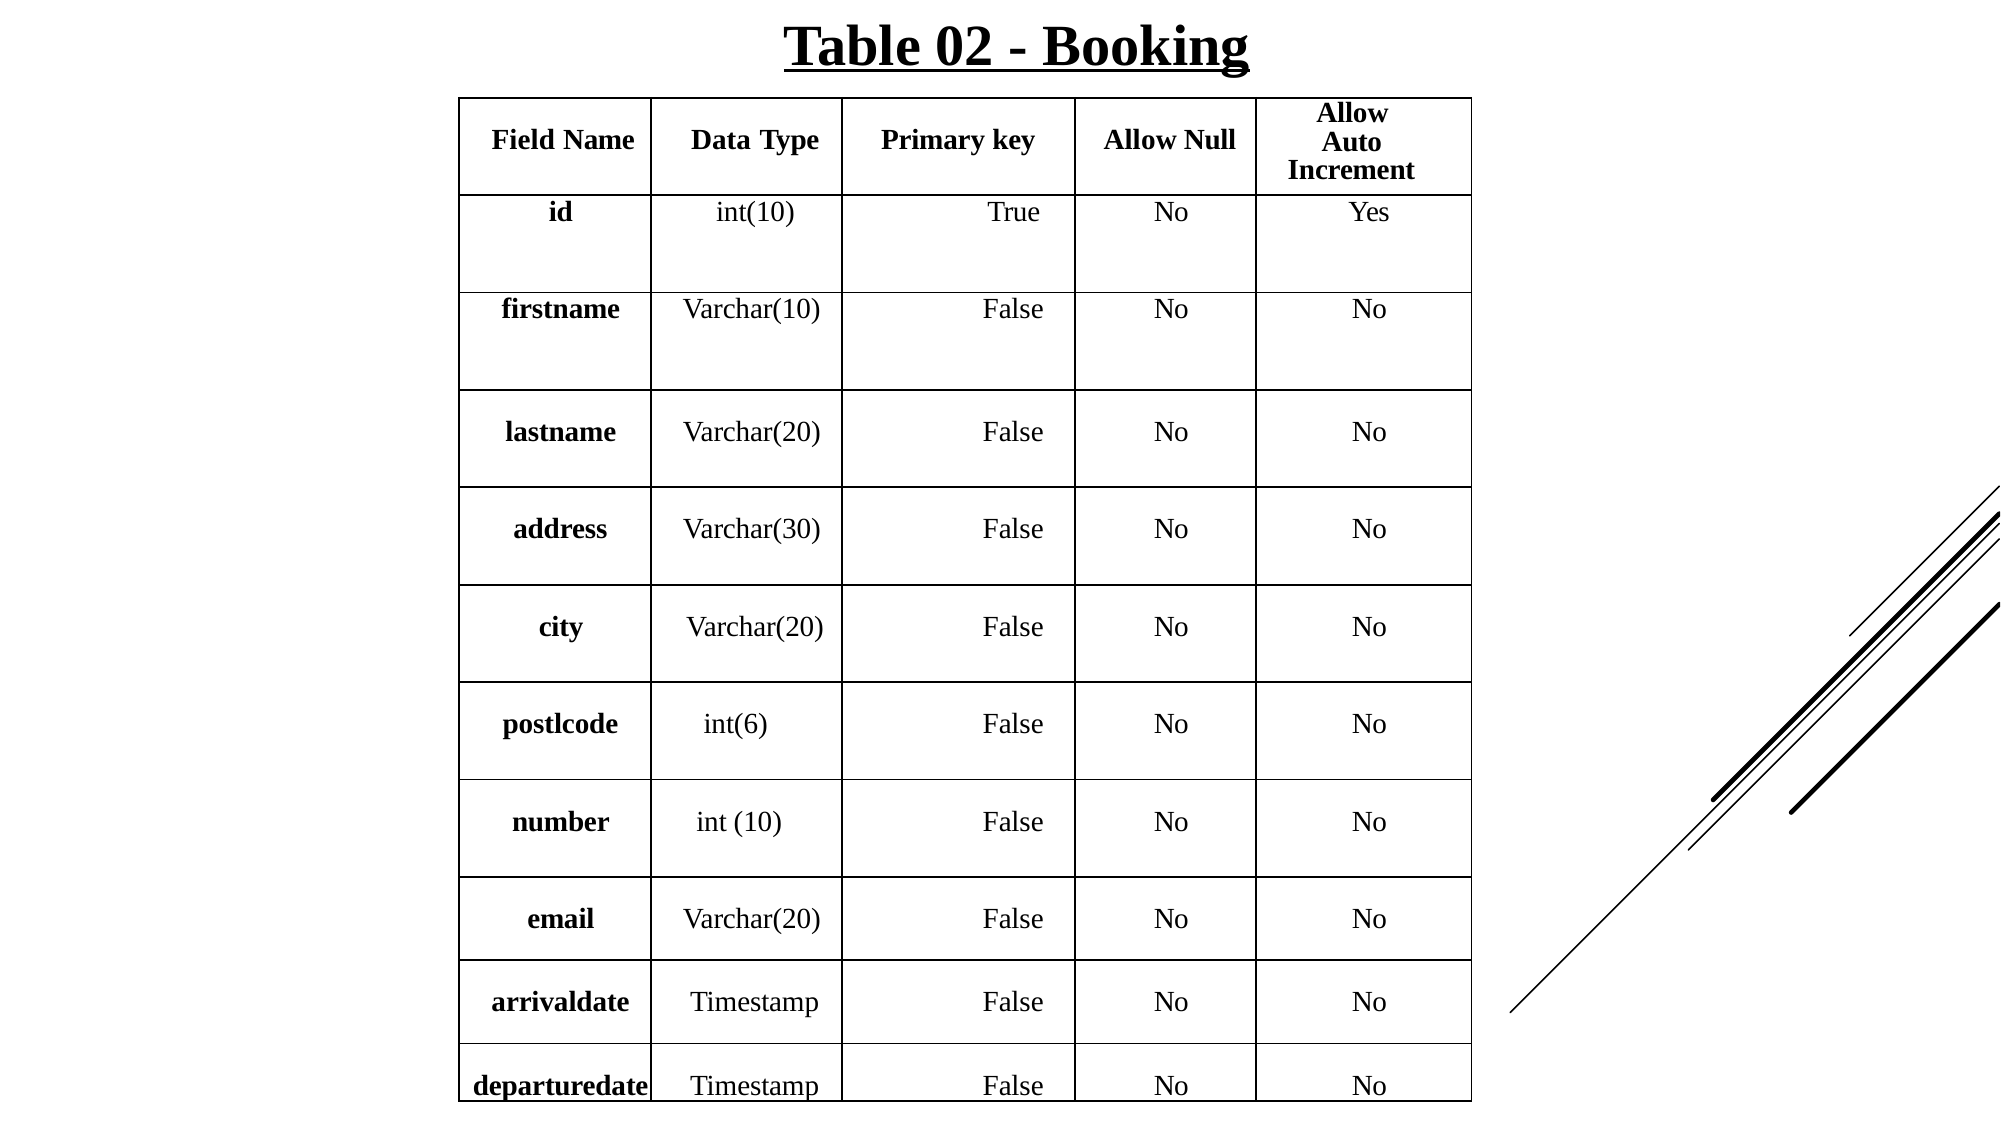

Table 02 - Booking
| Field Name | Data Type | Primary key | Allow Null | Allow Auto Increment |
| --- | --- | --- | --- | --- |
| id | int(10) | True | No | Yes |
| firstname | Varchar(10) | False | No | No |
| lastname | Varchar(20) | False | No | No |
| address | Varchar(30) | False | No | No |
| city | Varchar(20) | False | No | No |
| postlcode | int(6) | False | No | No |
| number | int (10) | False | No | No |
| email | Varchar(20) | False | No | No |
| arrivaldate | Timestamp | False | No | No |
| departuredate | Timestamp | False | No | No |